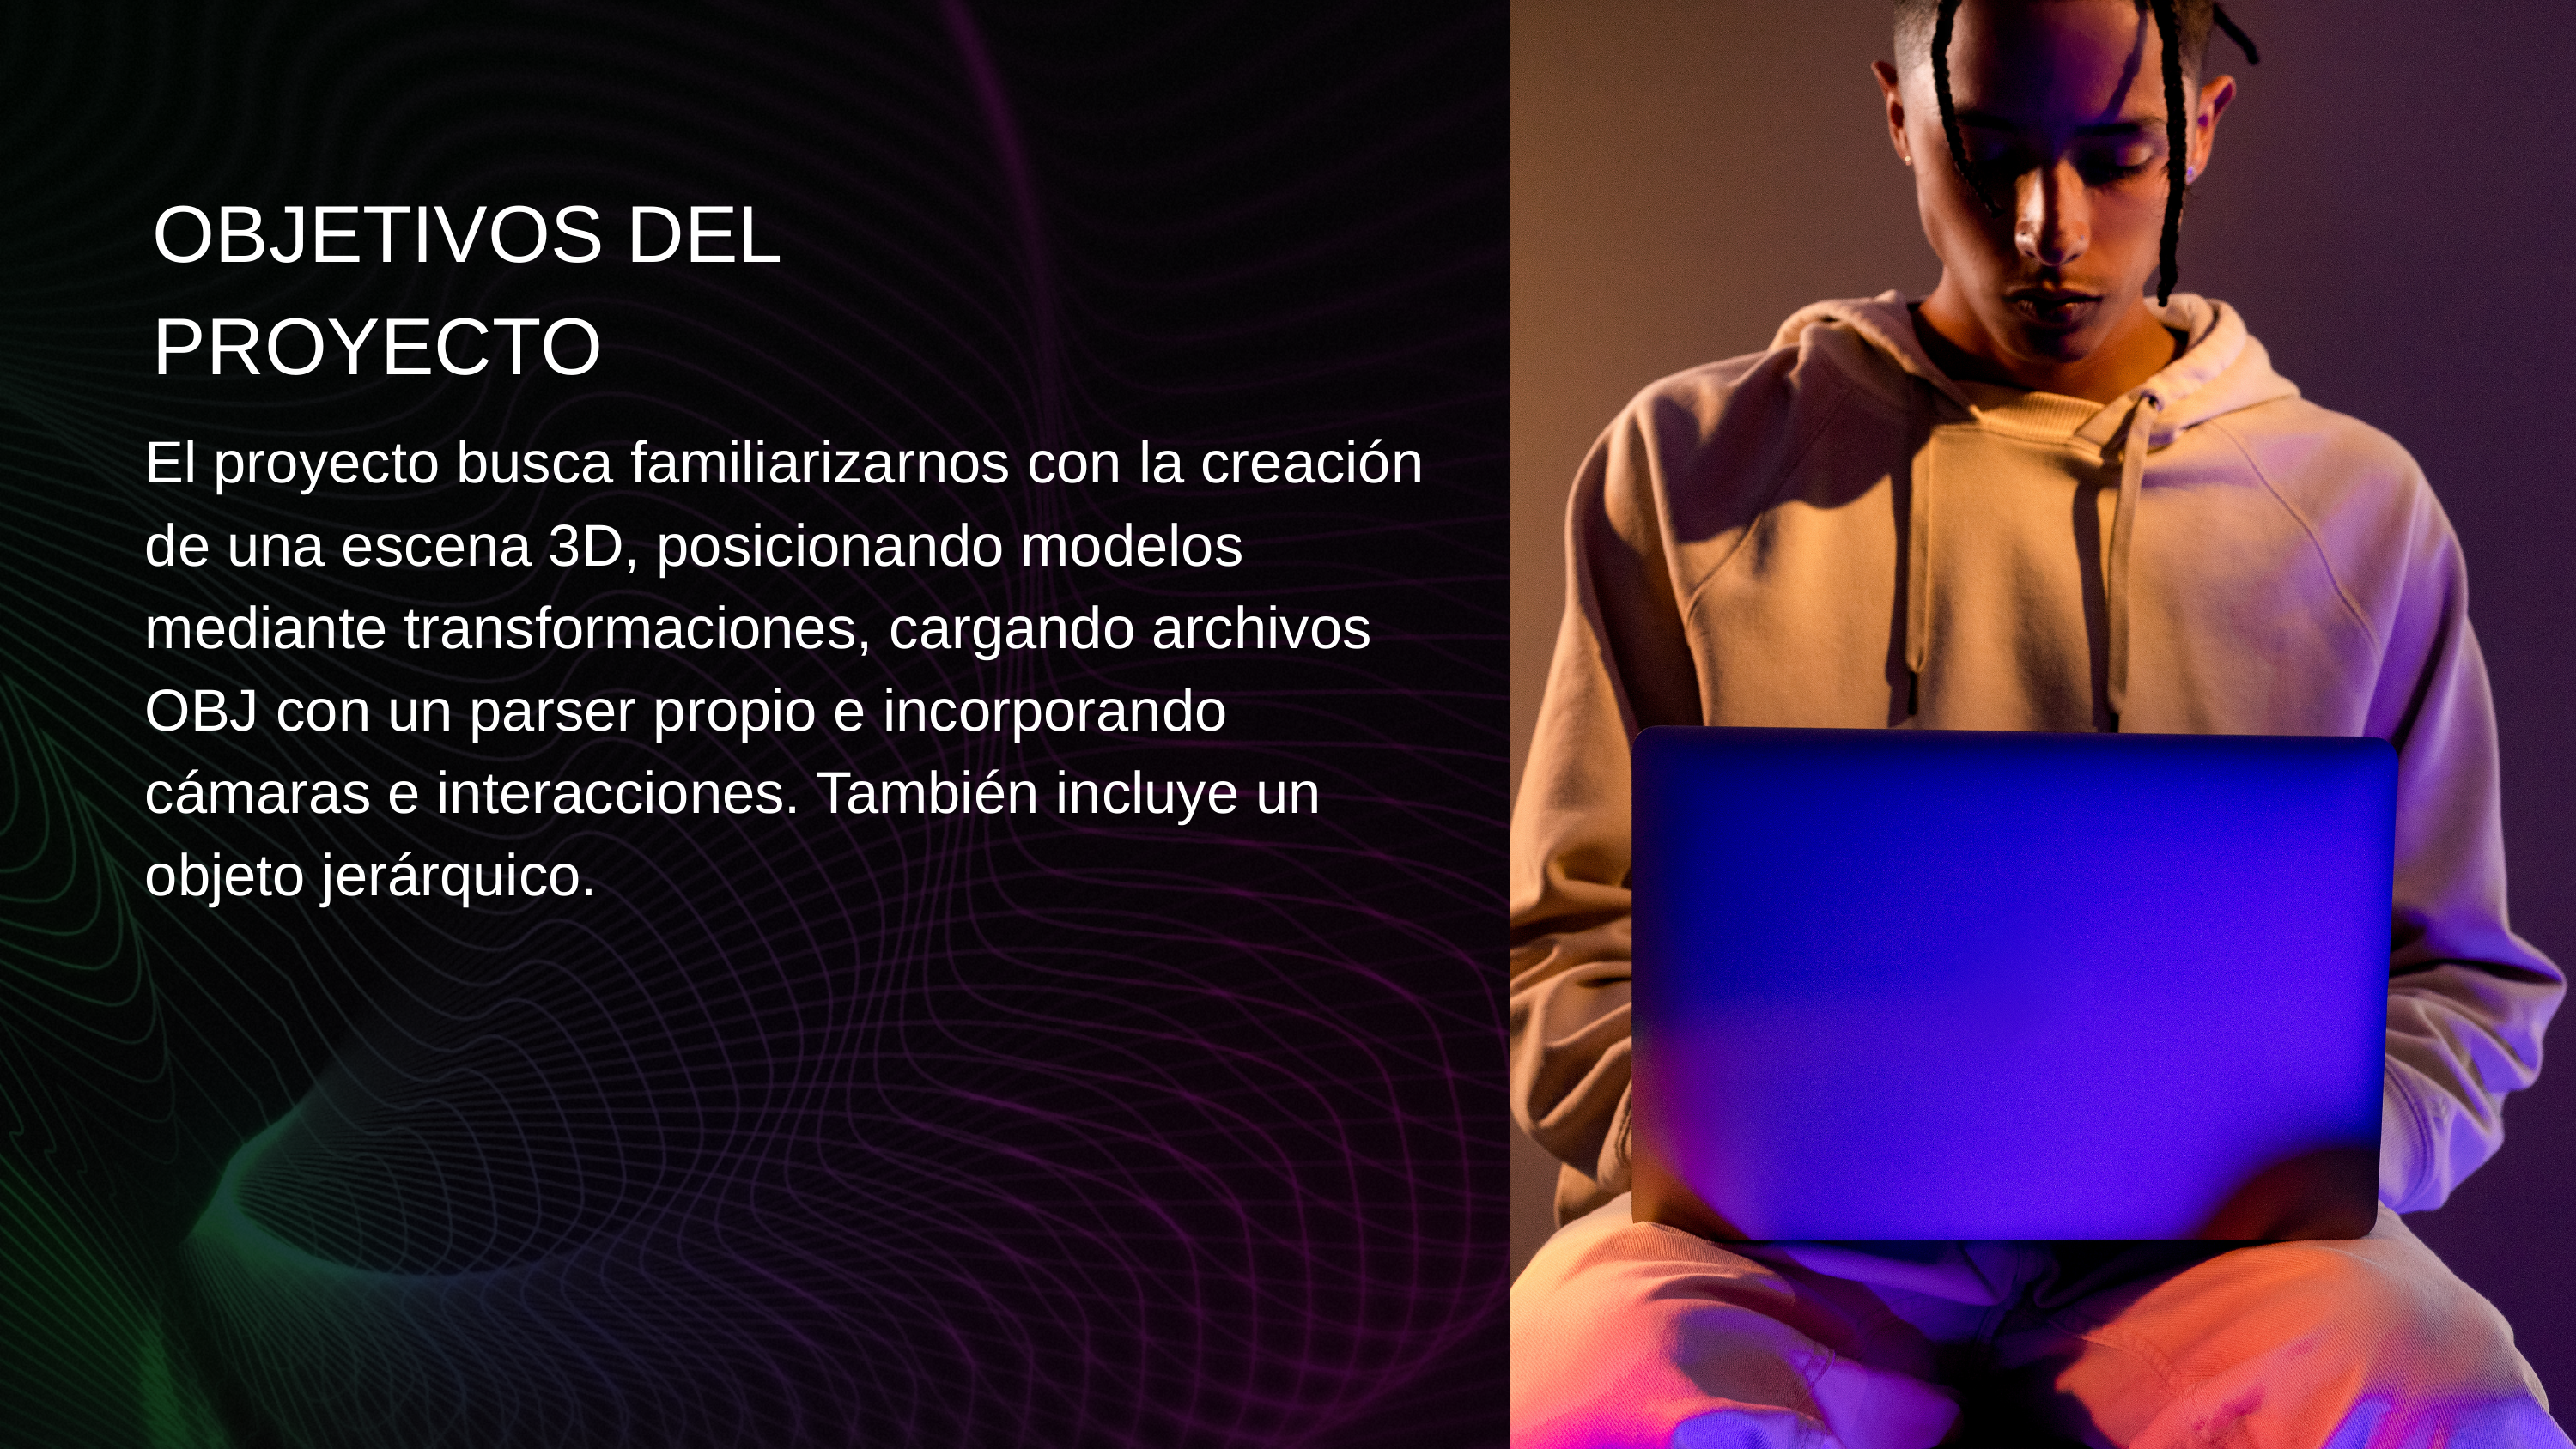

OBJETIVOS DEL PROYECTO
El proyecto busca familiarizarnos con la creación de una escena 3D, posicionando modelos mediante transformaciones, cargando archivos OBJ con un parser propio e incorporando cámaras e interacciones. También incluye un objeto jerárquico.